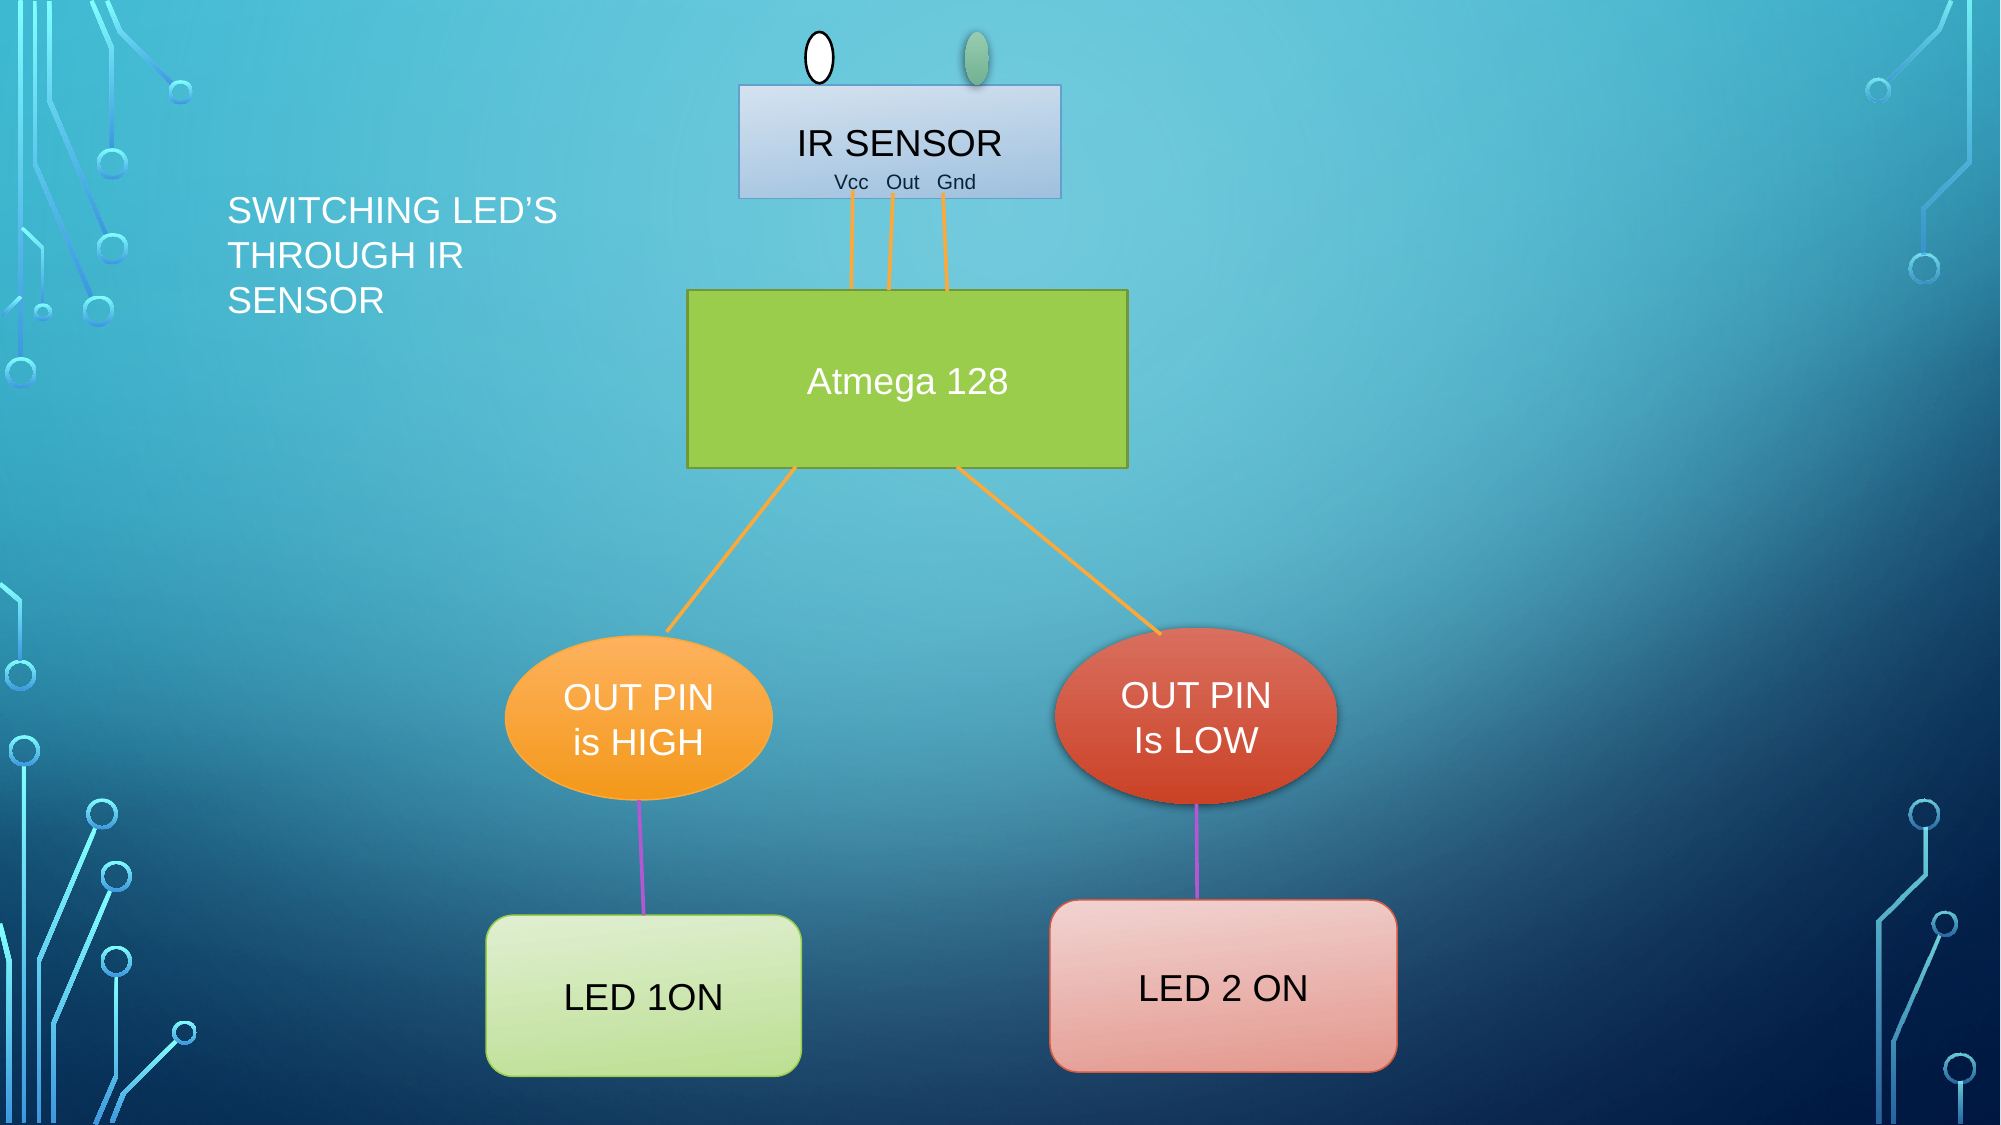

IR SENSOR
Vcc   Out   Gnd
SWITCHING LED’S THROUGH IR SENSOR
Atmega 128
OUT PIN
Is LOW
OUT PIN is HIGH
LED 2 ON
LED 1ON